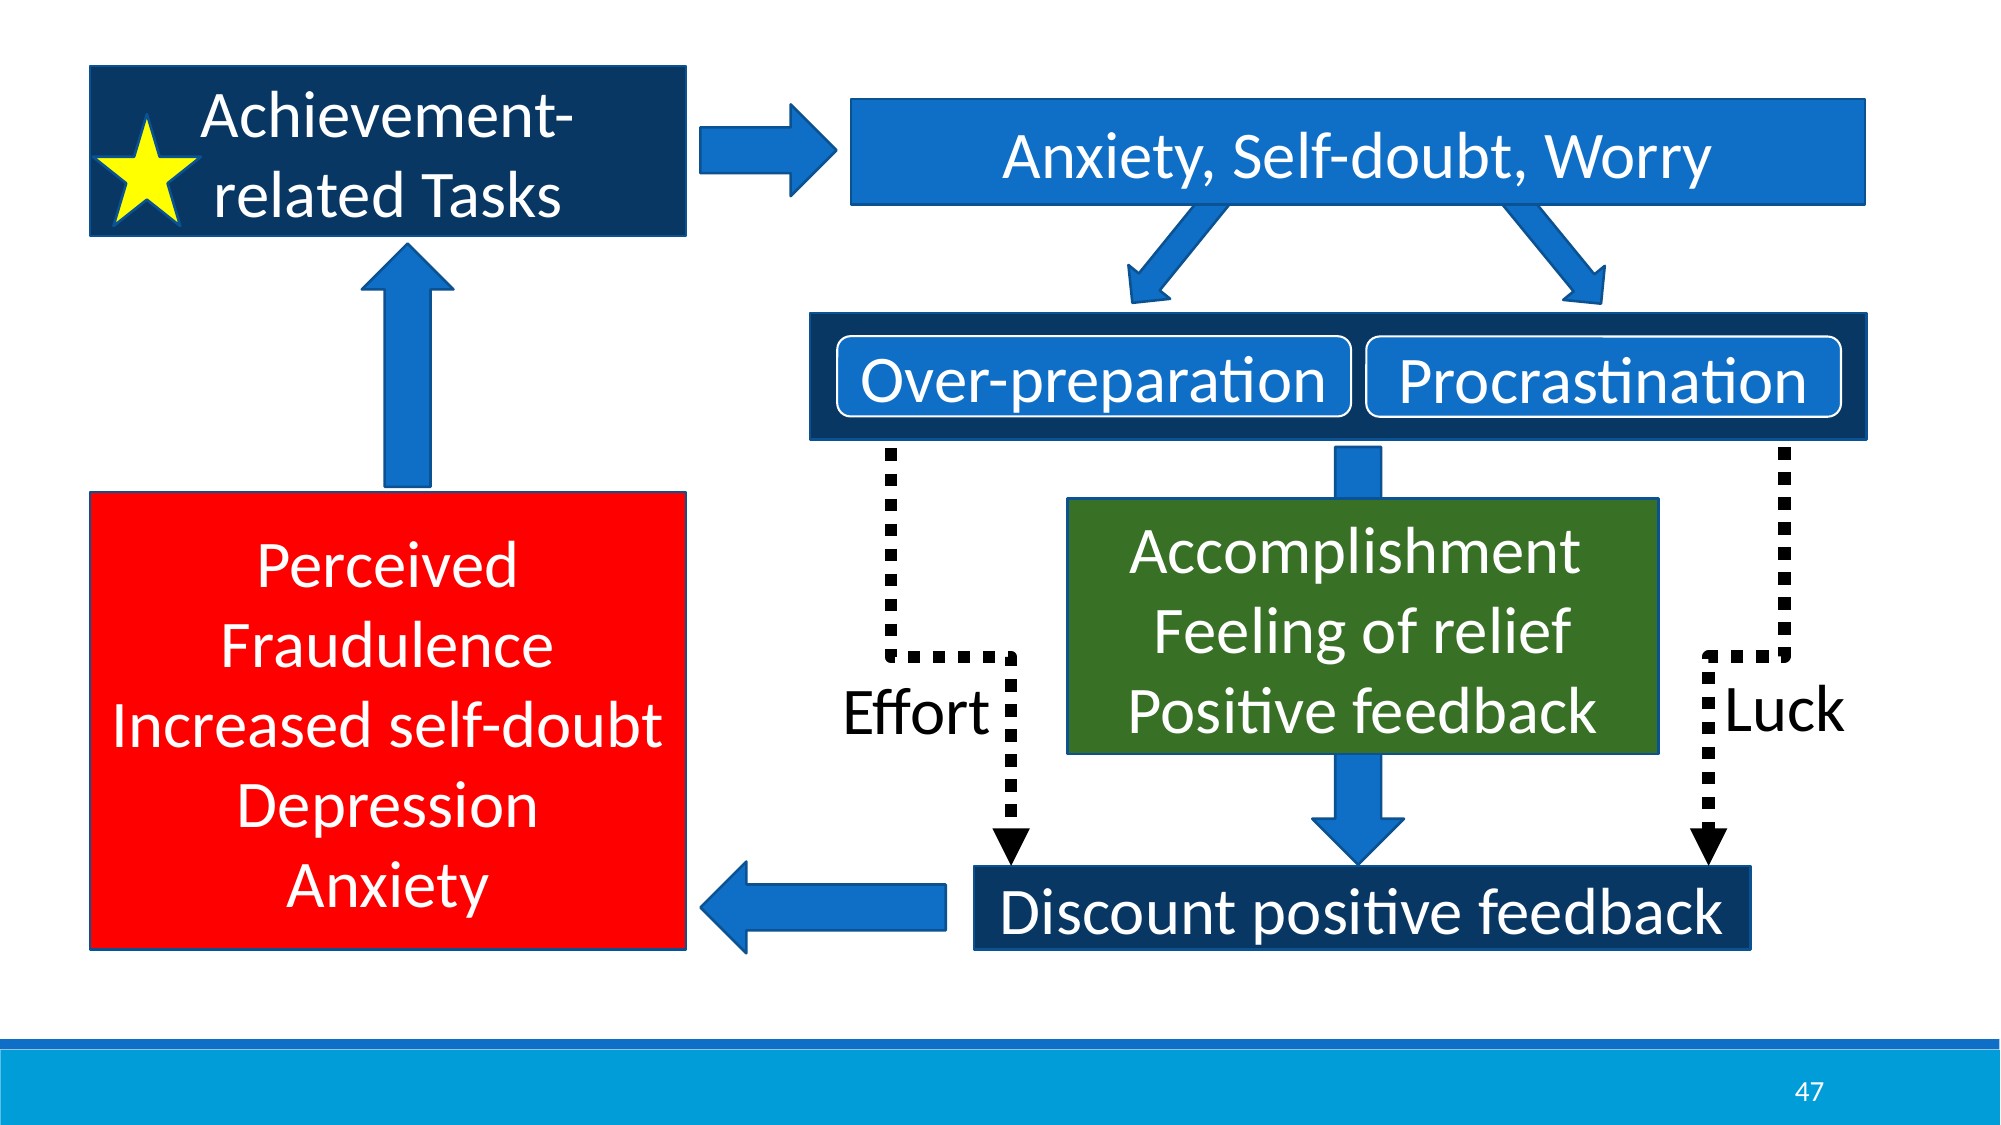

Achievement-related Tasks
Anxiety, Self-doubt, Worry

Over-preparation
Procrastination
Perceived Fraudulence
Increased self-doubt
Depression
Anxiety
Accomplishment
Feeling of relief
Positive feedback

Luck
Effort

Discount positive feedback
47